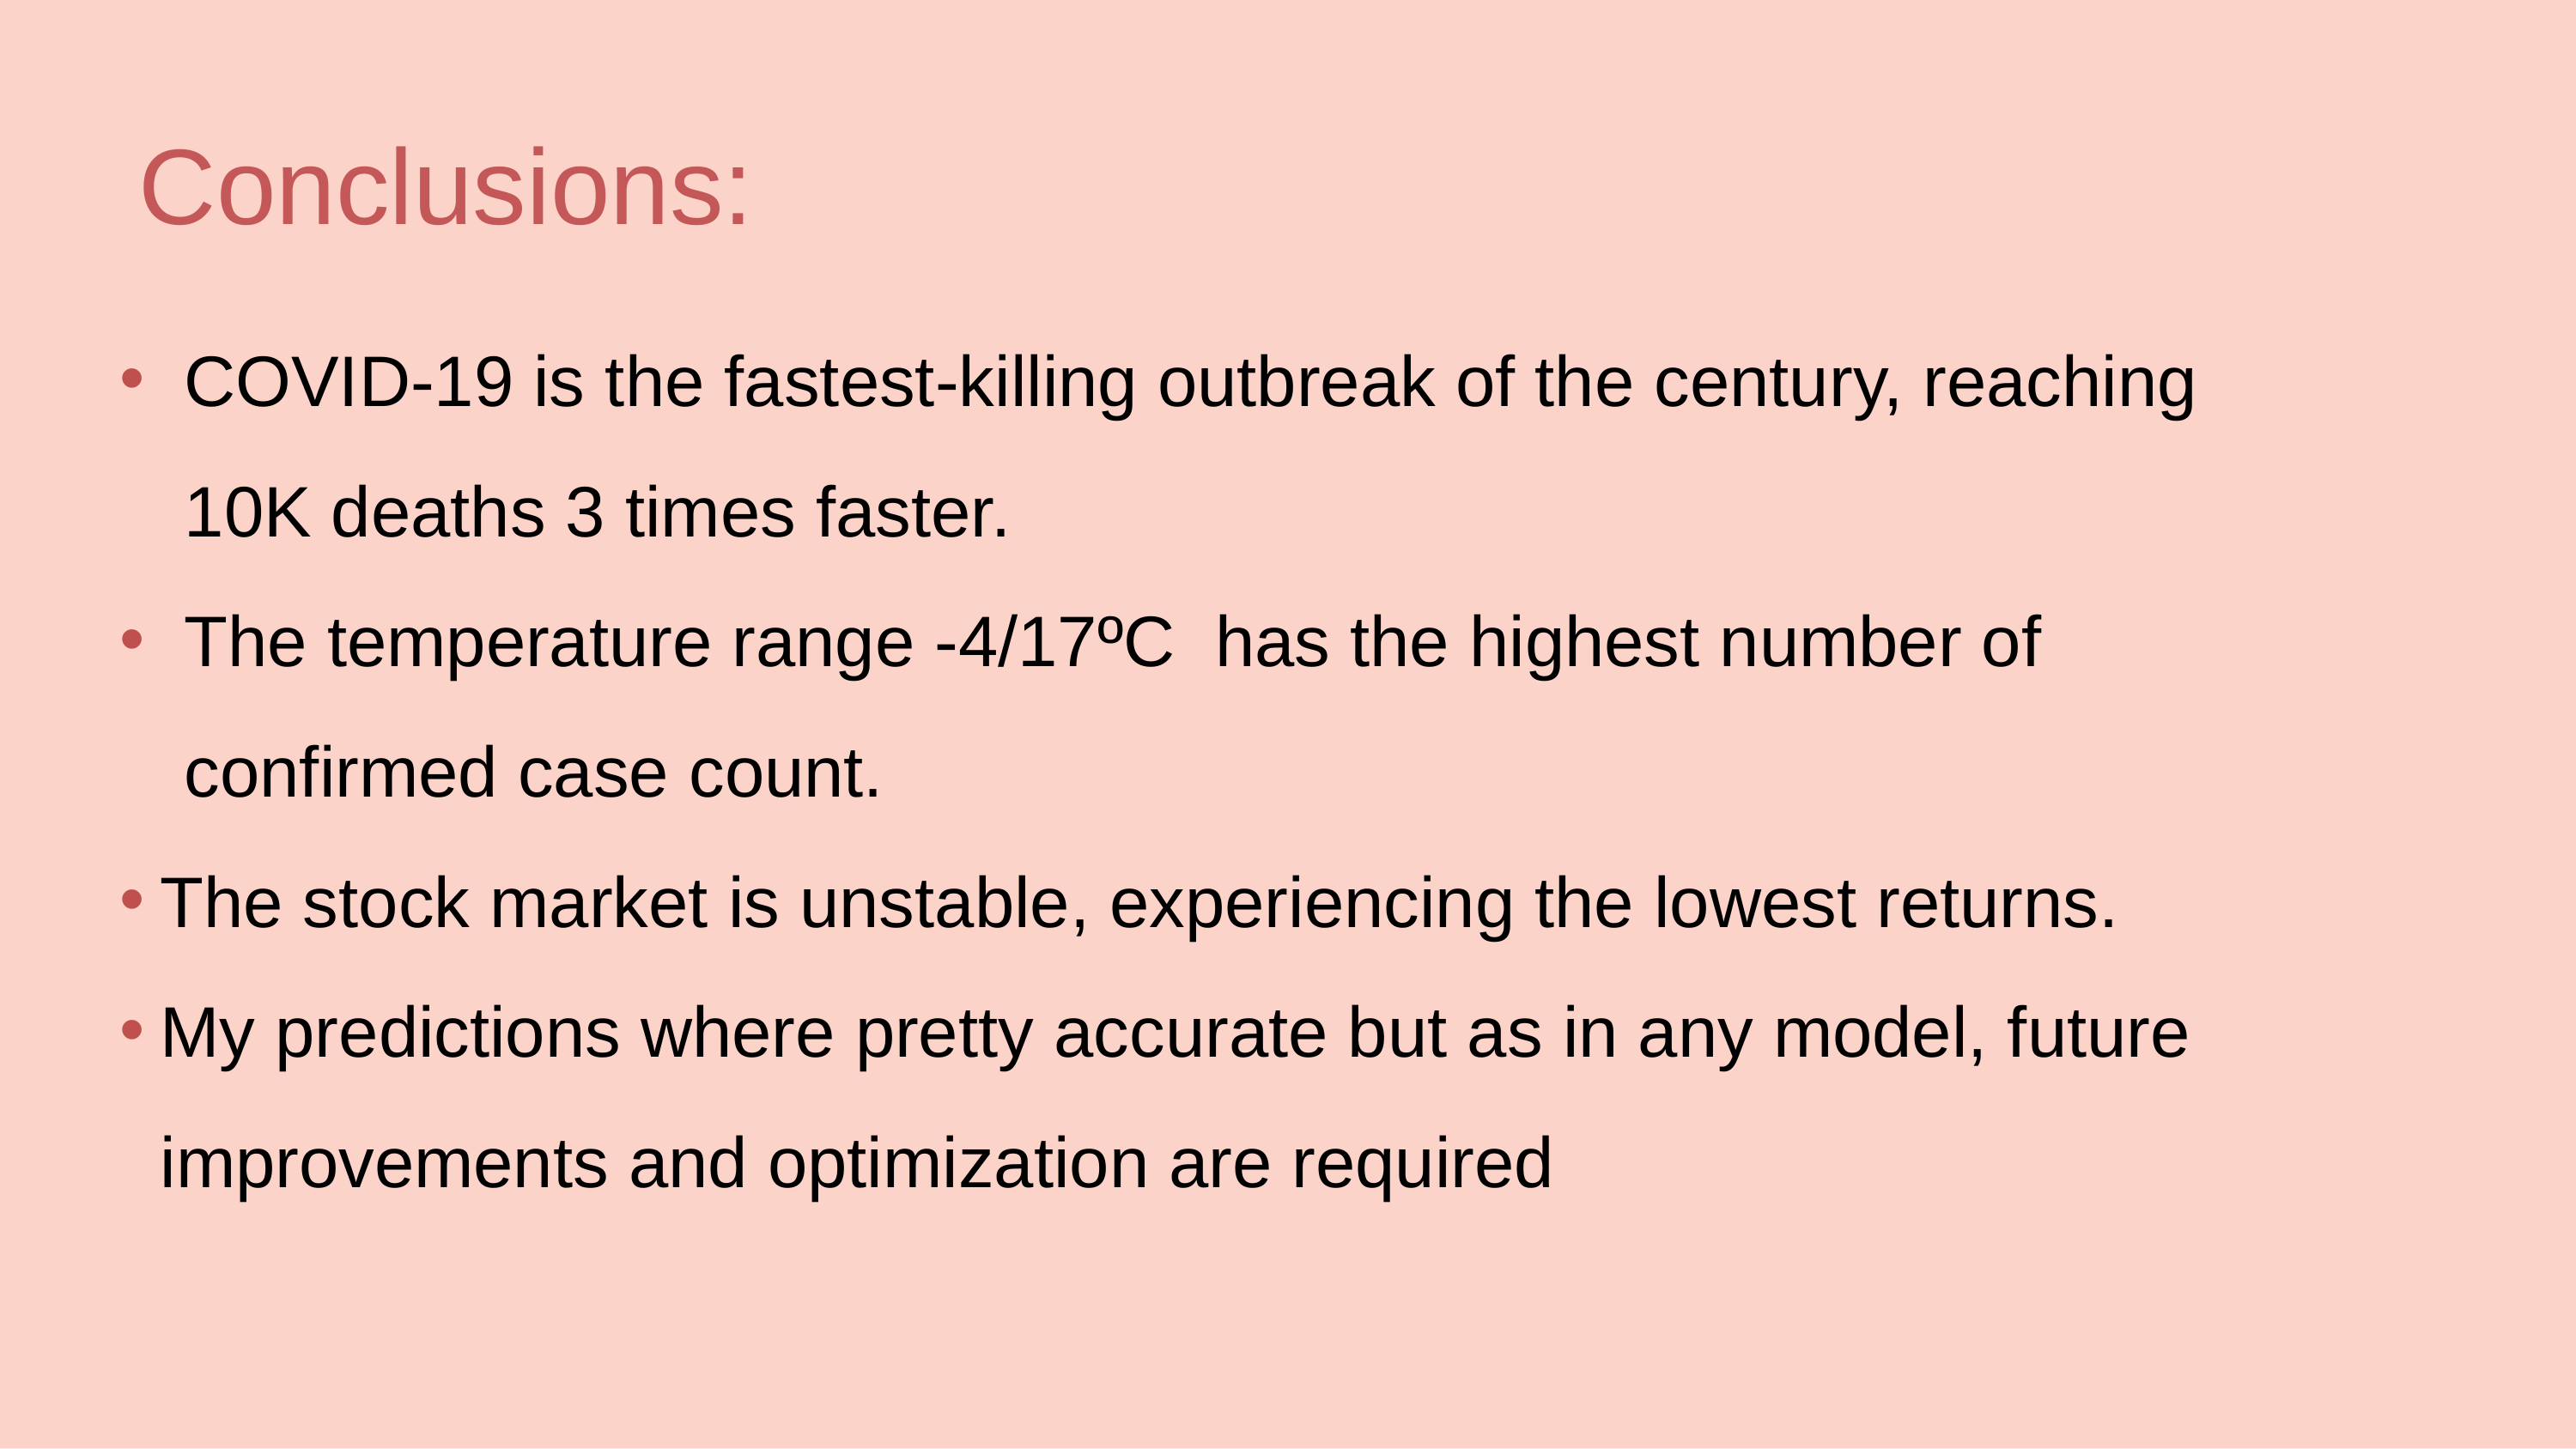

Conclusions:
COVID-19 is the fastest-killing outbreak of the century, reaching  10K deaths 3 times faster.
The temperature range -4/17ºC  has the highest number of confirmed case count.
The stock market is unstable, experiencing the lowest returns.
My predictions where pretty accurate but as in any model, future improvements and optimization are required